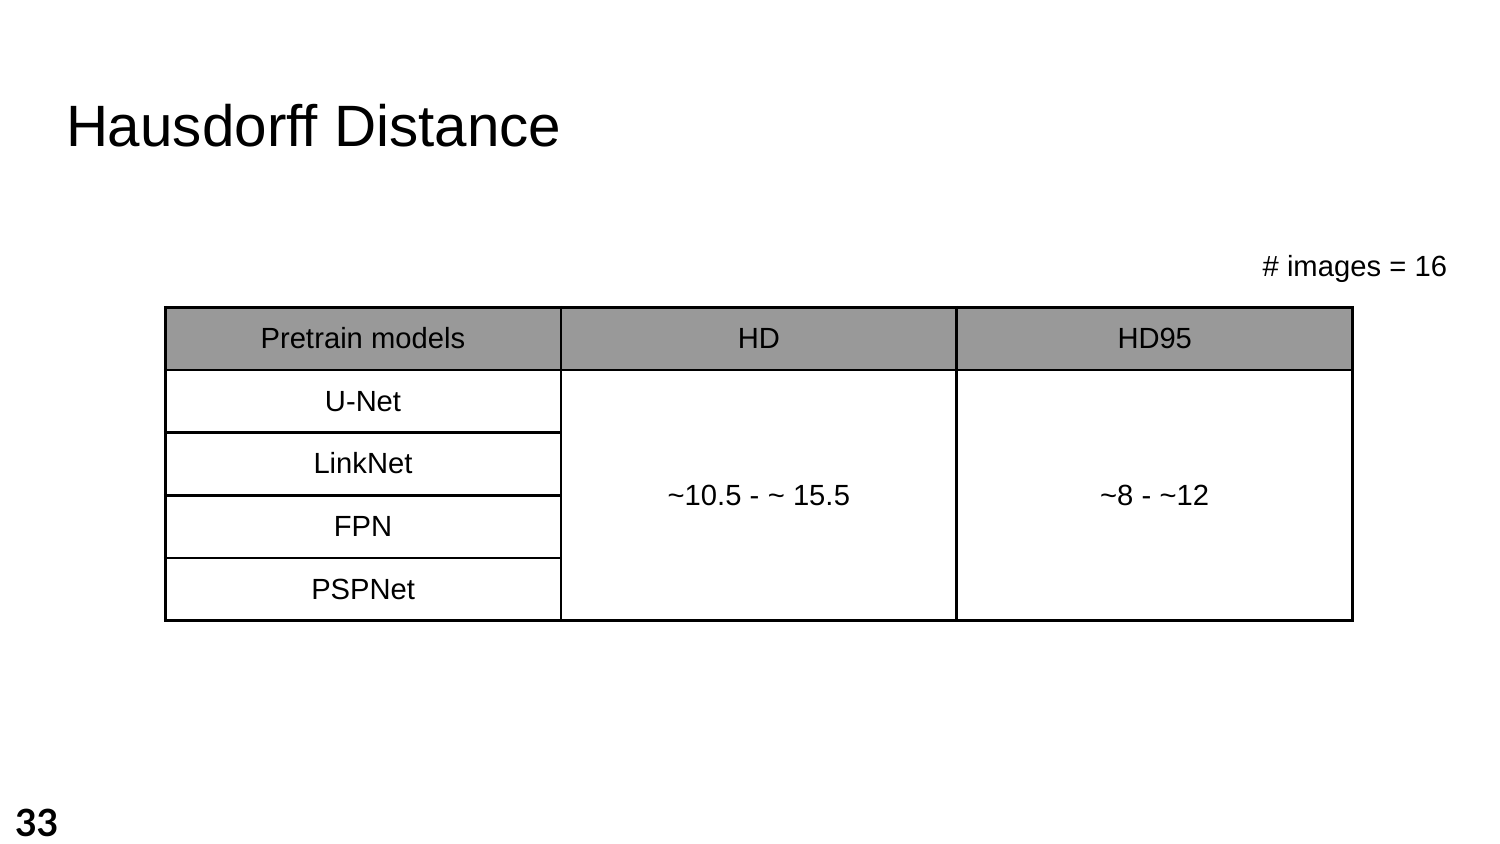

# Hausdorff Distance
# images = 16
| Pretrain models | HD | HD95 |
| --- | --- | --- |
| U-Net | ~10.5 - ~ 15.5 | ~8 - ~12 |
| LinkNet |  |  |
| FPN |  |  |
| PSPNet |  |  |
33